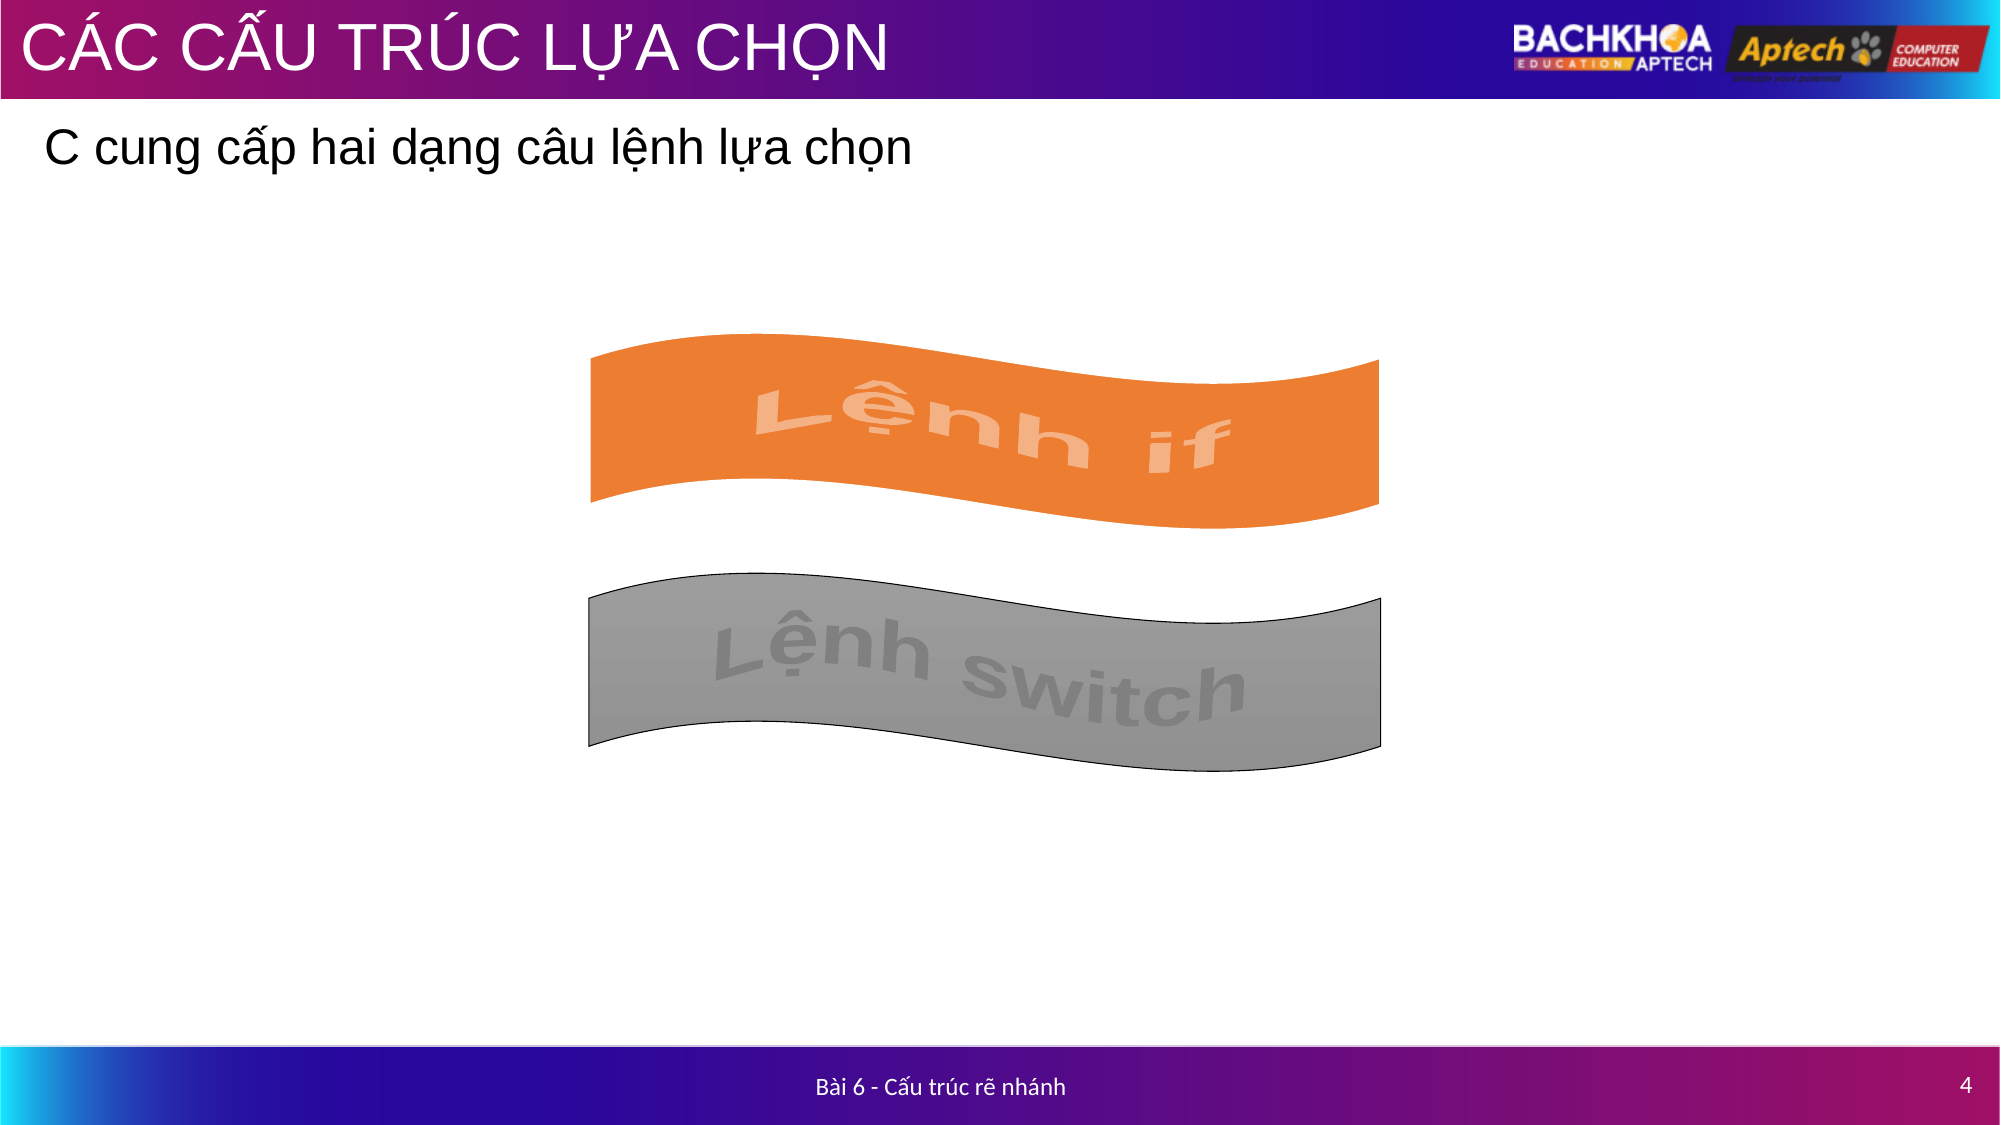

# CÁC CẤU TRÚC LỰA CHỌN
C cung cấp hai dạng câu lệnh lựa chọn

Lệnh if

Lệnh switch
4
Bài 6 - Cấu trúc rẽ nhánh